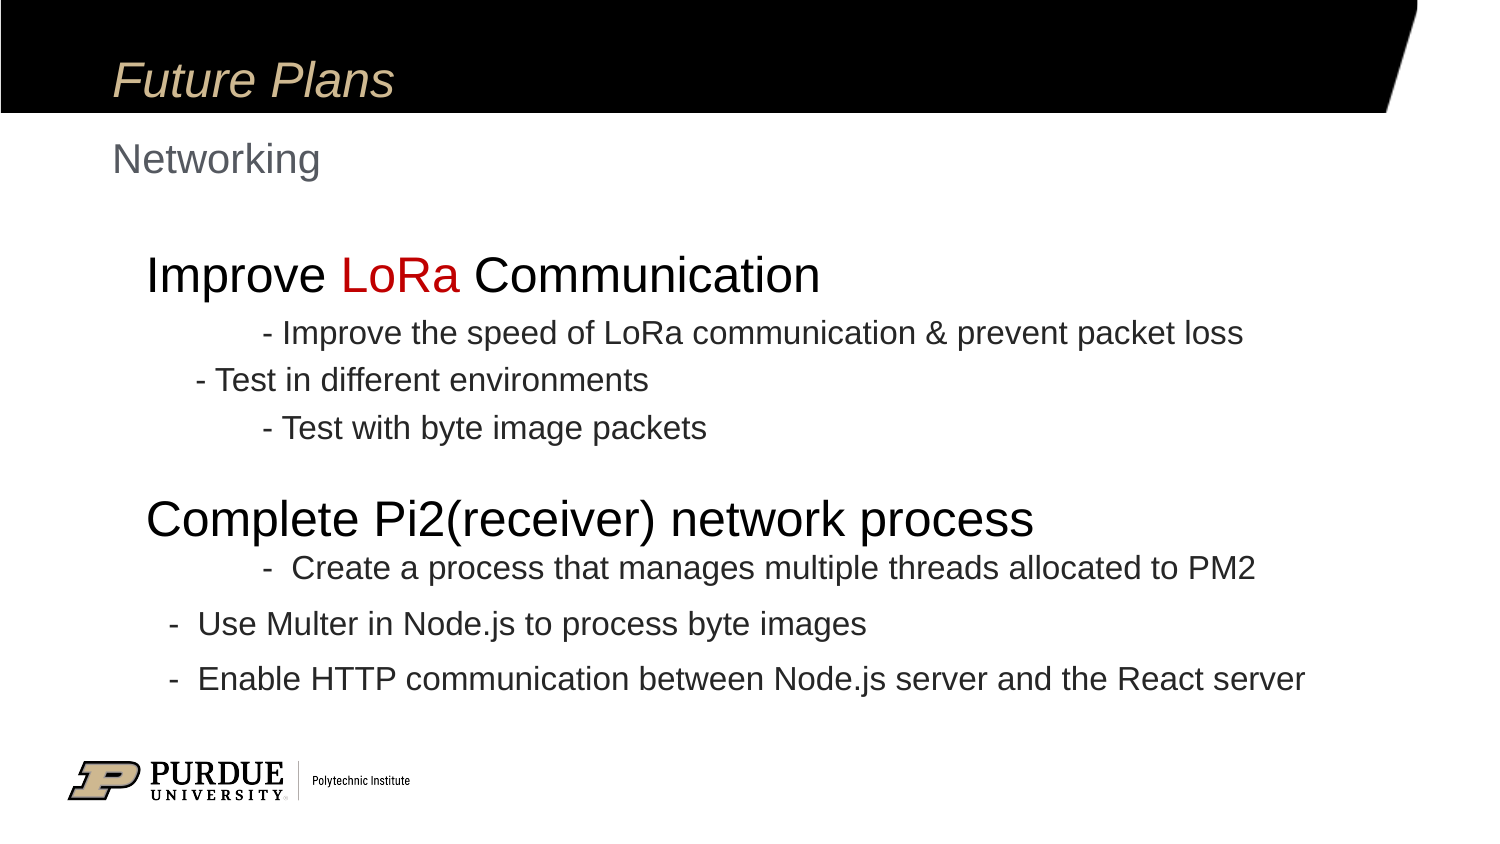

# Future Plans
Networking

Improve LoRa Communication
	- Improve the speed of LoRa communication & prevent packet loss
         - Test in different environments
	- Test with byte image packets

Complete Pi2(receiver) network process
	-  Create a process that manages multiple threads allocated to PM2
-  Use Multer in Node.js to process byte images
-  Enable HTTP communication between Node.js server and the React server